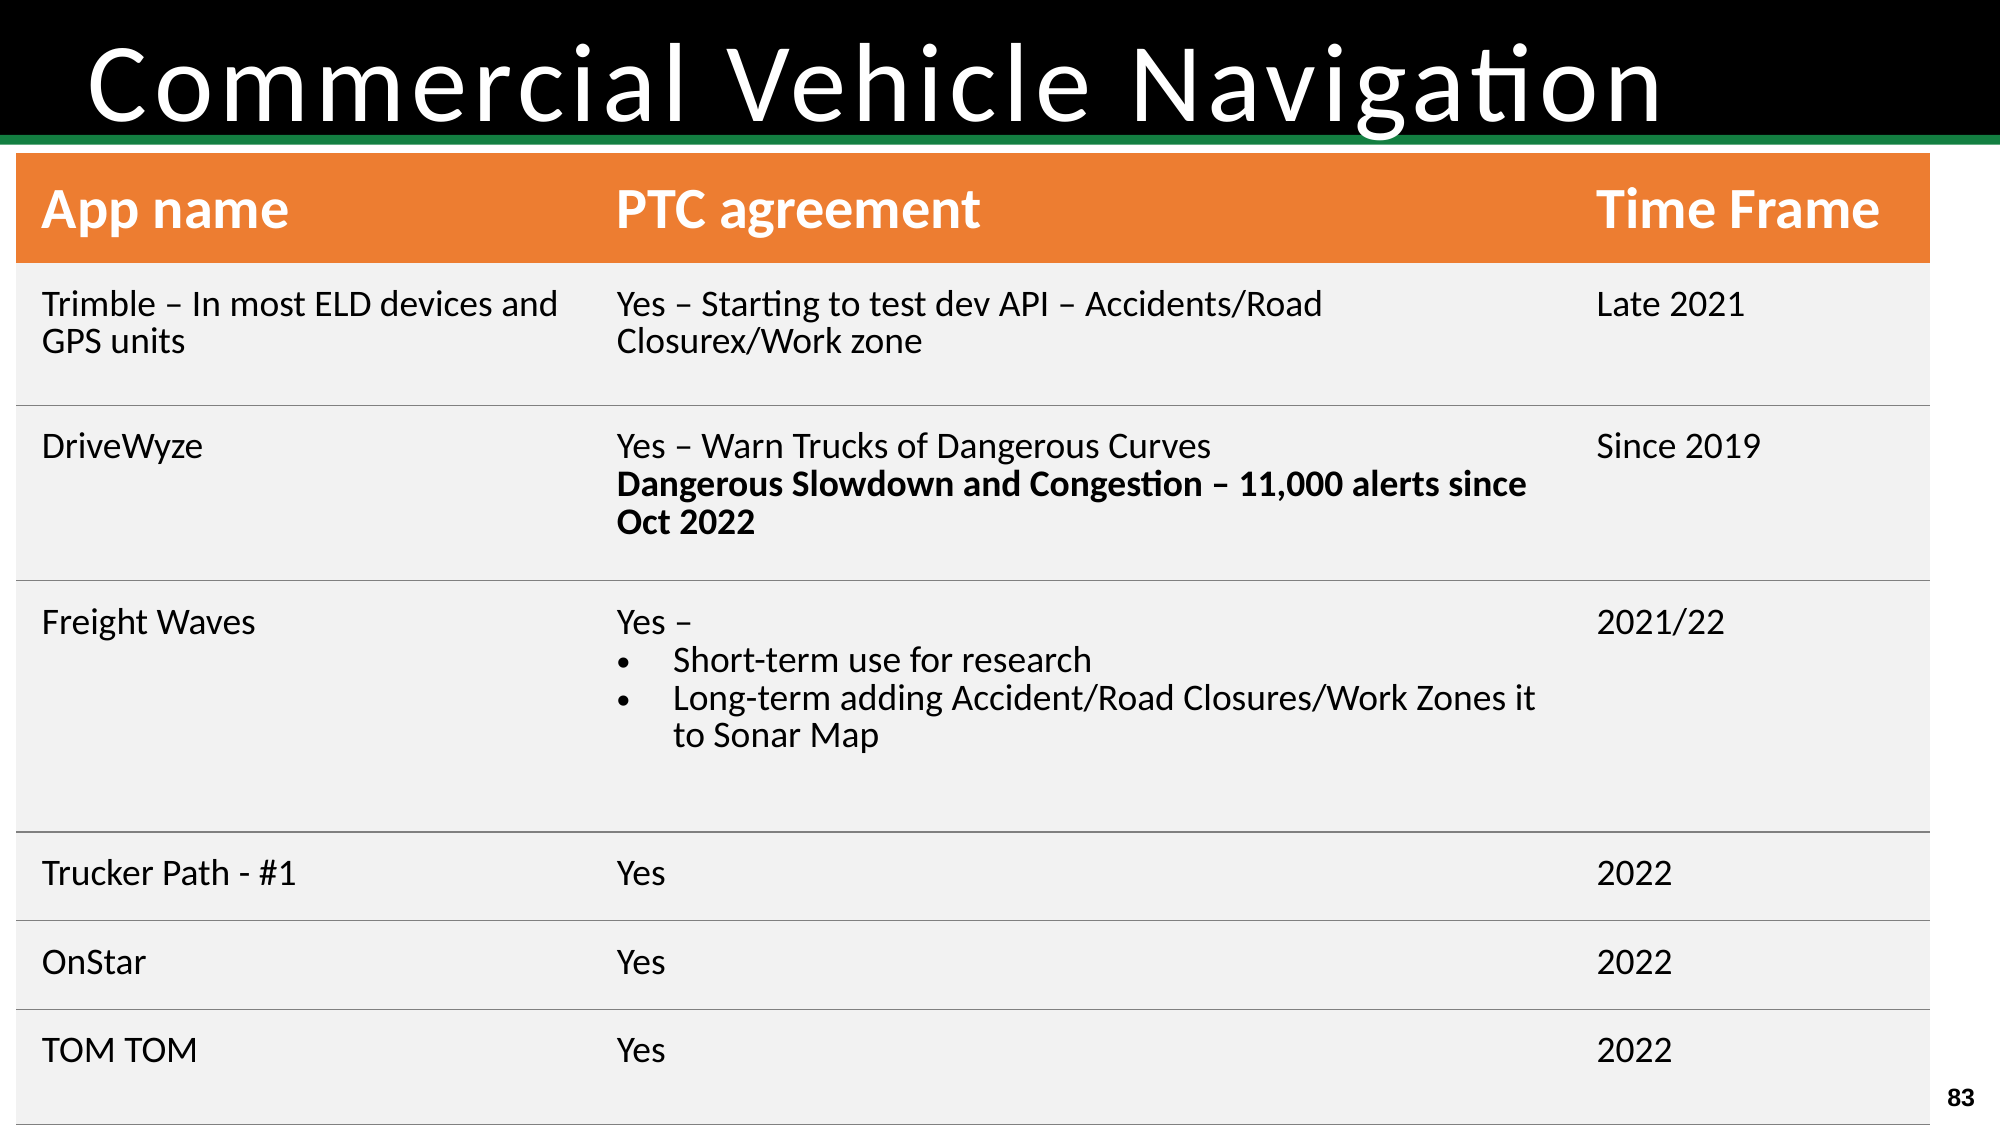

# Commercial Vehicle Navigation
| App name | PTC agreement | Time Frame |
| --- | --- | --- |
| Trimble – In most ELD devices and GPS units | Yes – Starting to test dev API – Accidents/Road Closurex/Work zone | Late 2021 |
| DriveWyze | Yes – Warn Trucks of Dangerous Curves Dangerous Slowdown and Congestion – 11,000 alerts since Oct 2022 | Since 2019 |
| Freight Waves | Yes – Short-term use for research Long-term adding Accident/Road Closures/Work Zones it to Sonar Map | 2021/22 |
| Trucker Path - #1 | Yes | 2022 |
| OnStar | Yes | 2022 |
| TOM TOM | Yes | 2022 |
83
83